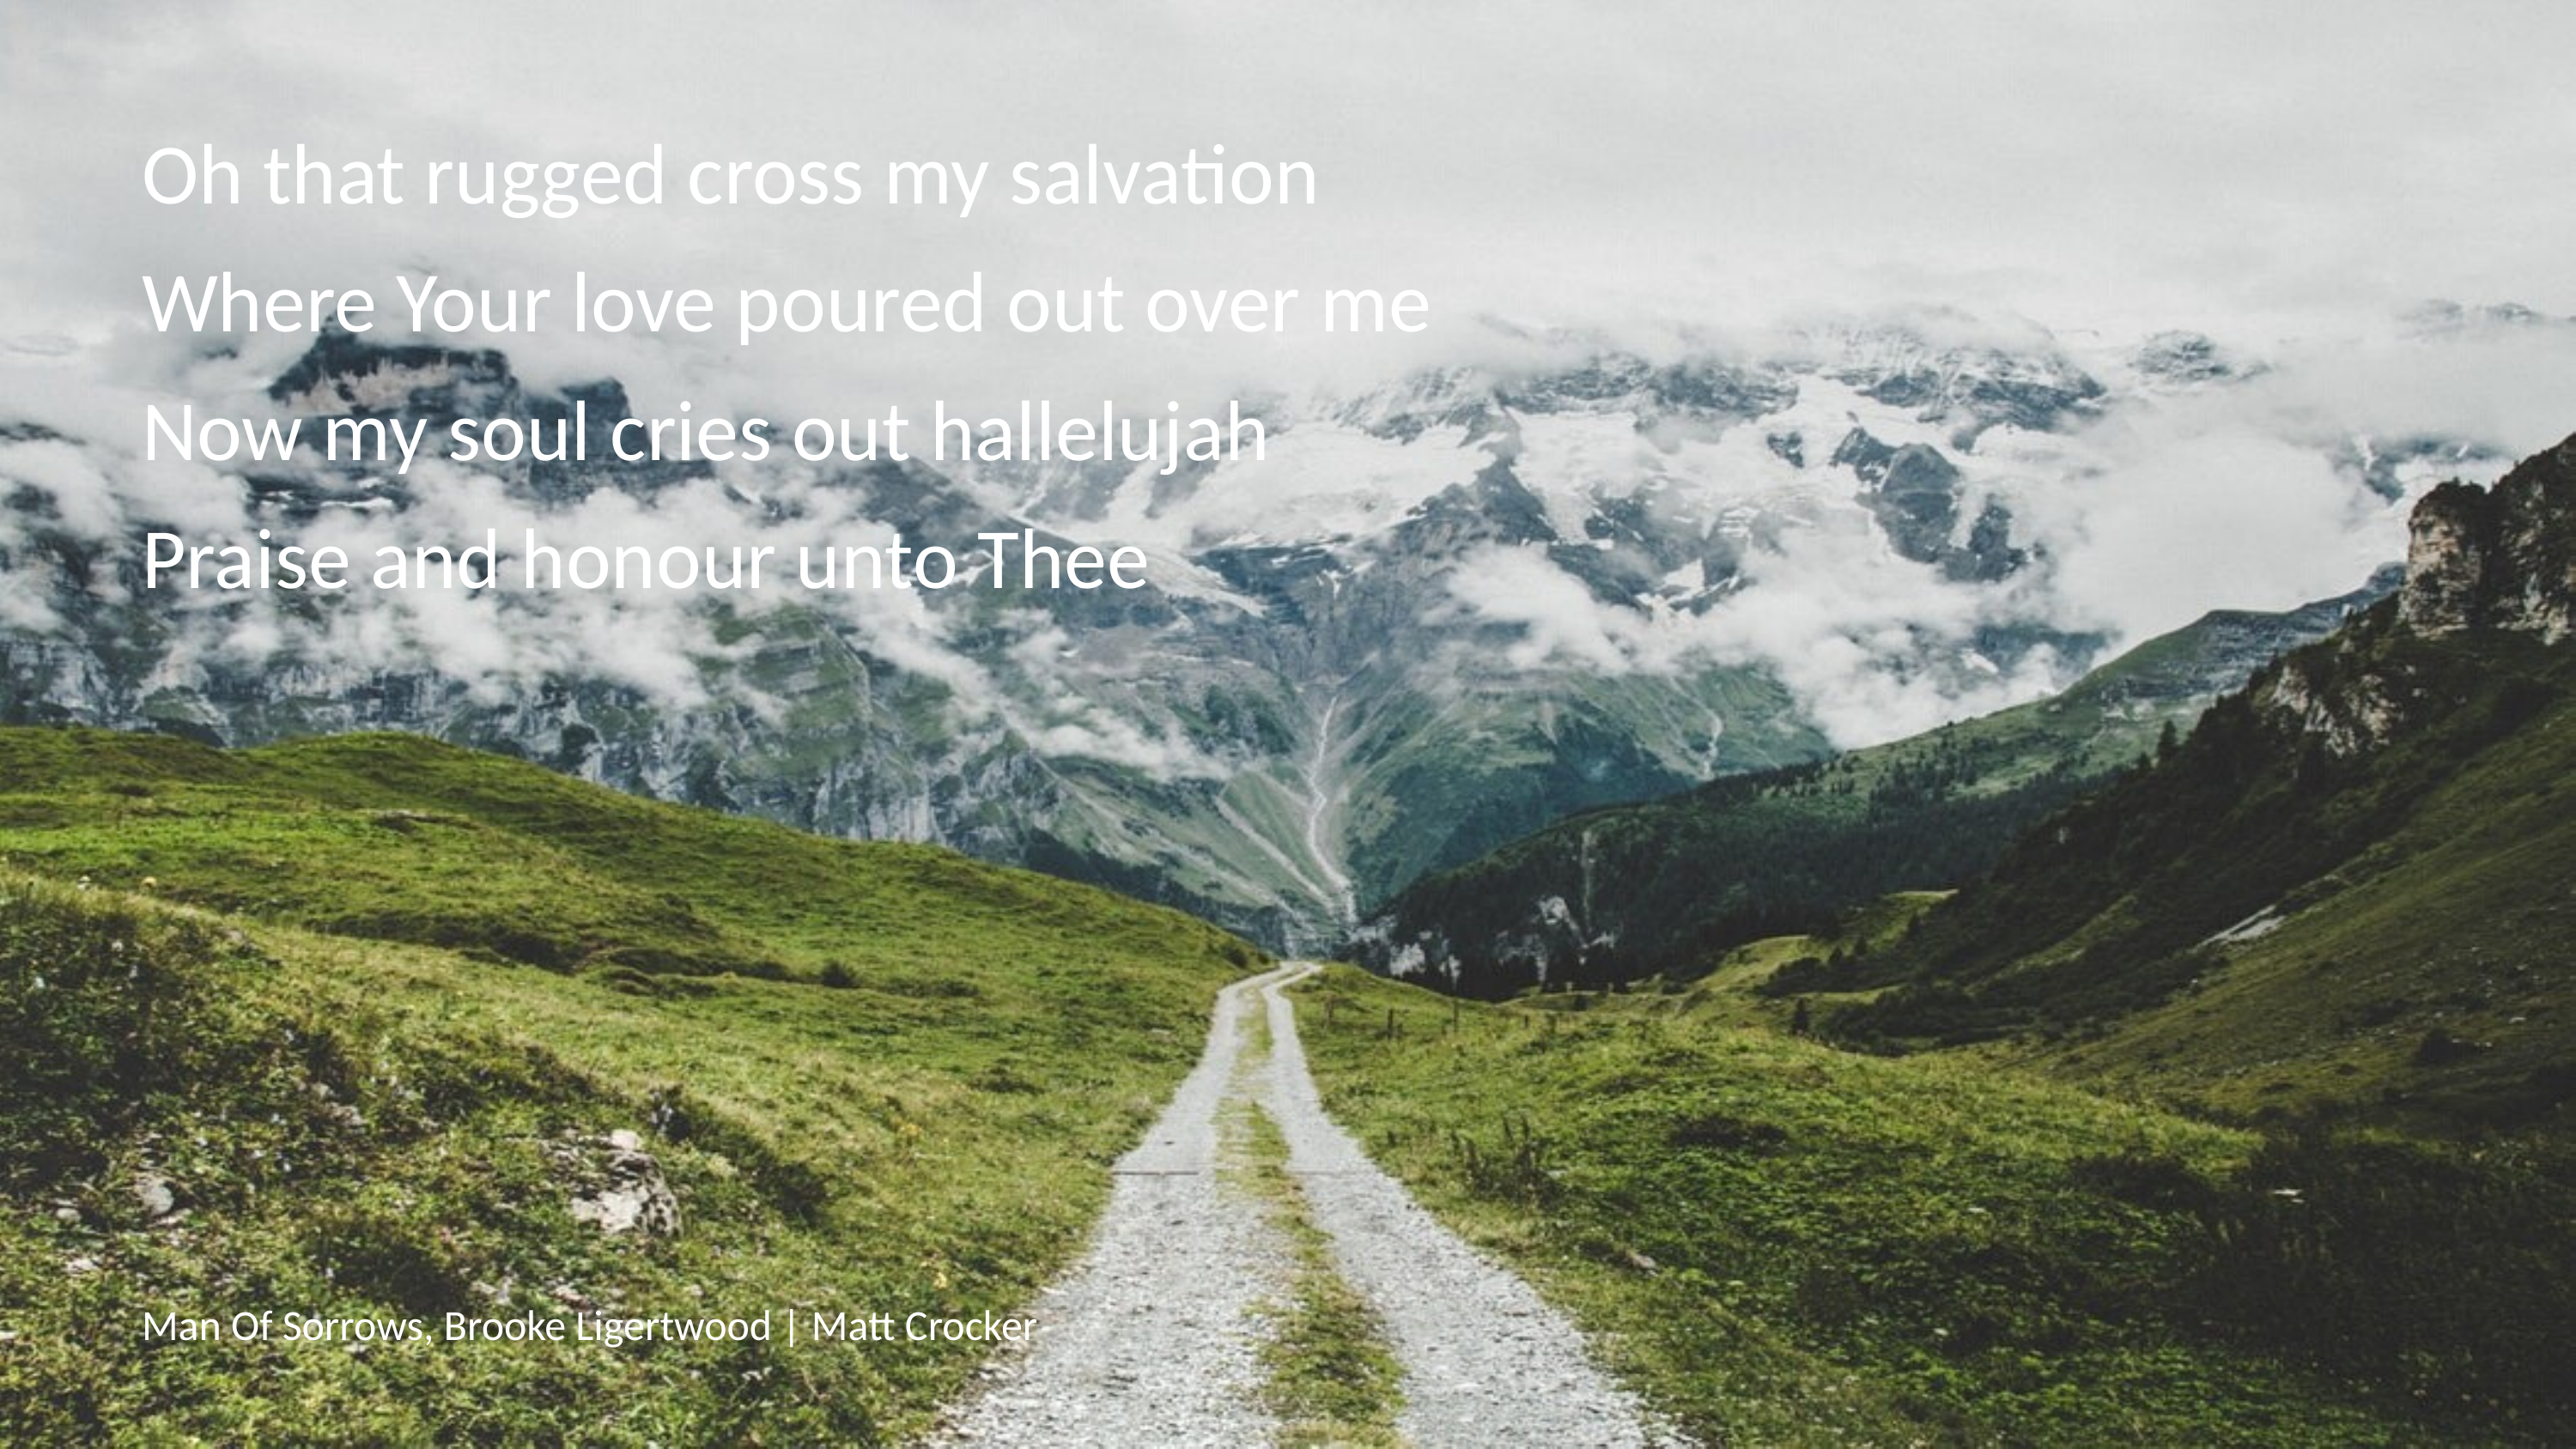

Oh that rugged cross my salvation
Where Your love poured out over me
Now my soul cries out hallelujah
Praise and honour unto Thee

# Man Of Sorrows, Brooke Ligertwood | Matt Crocker